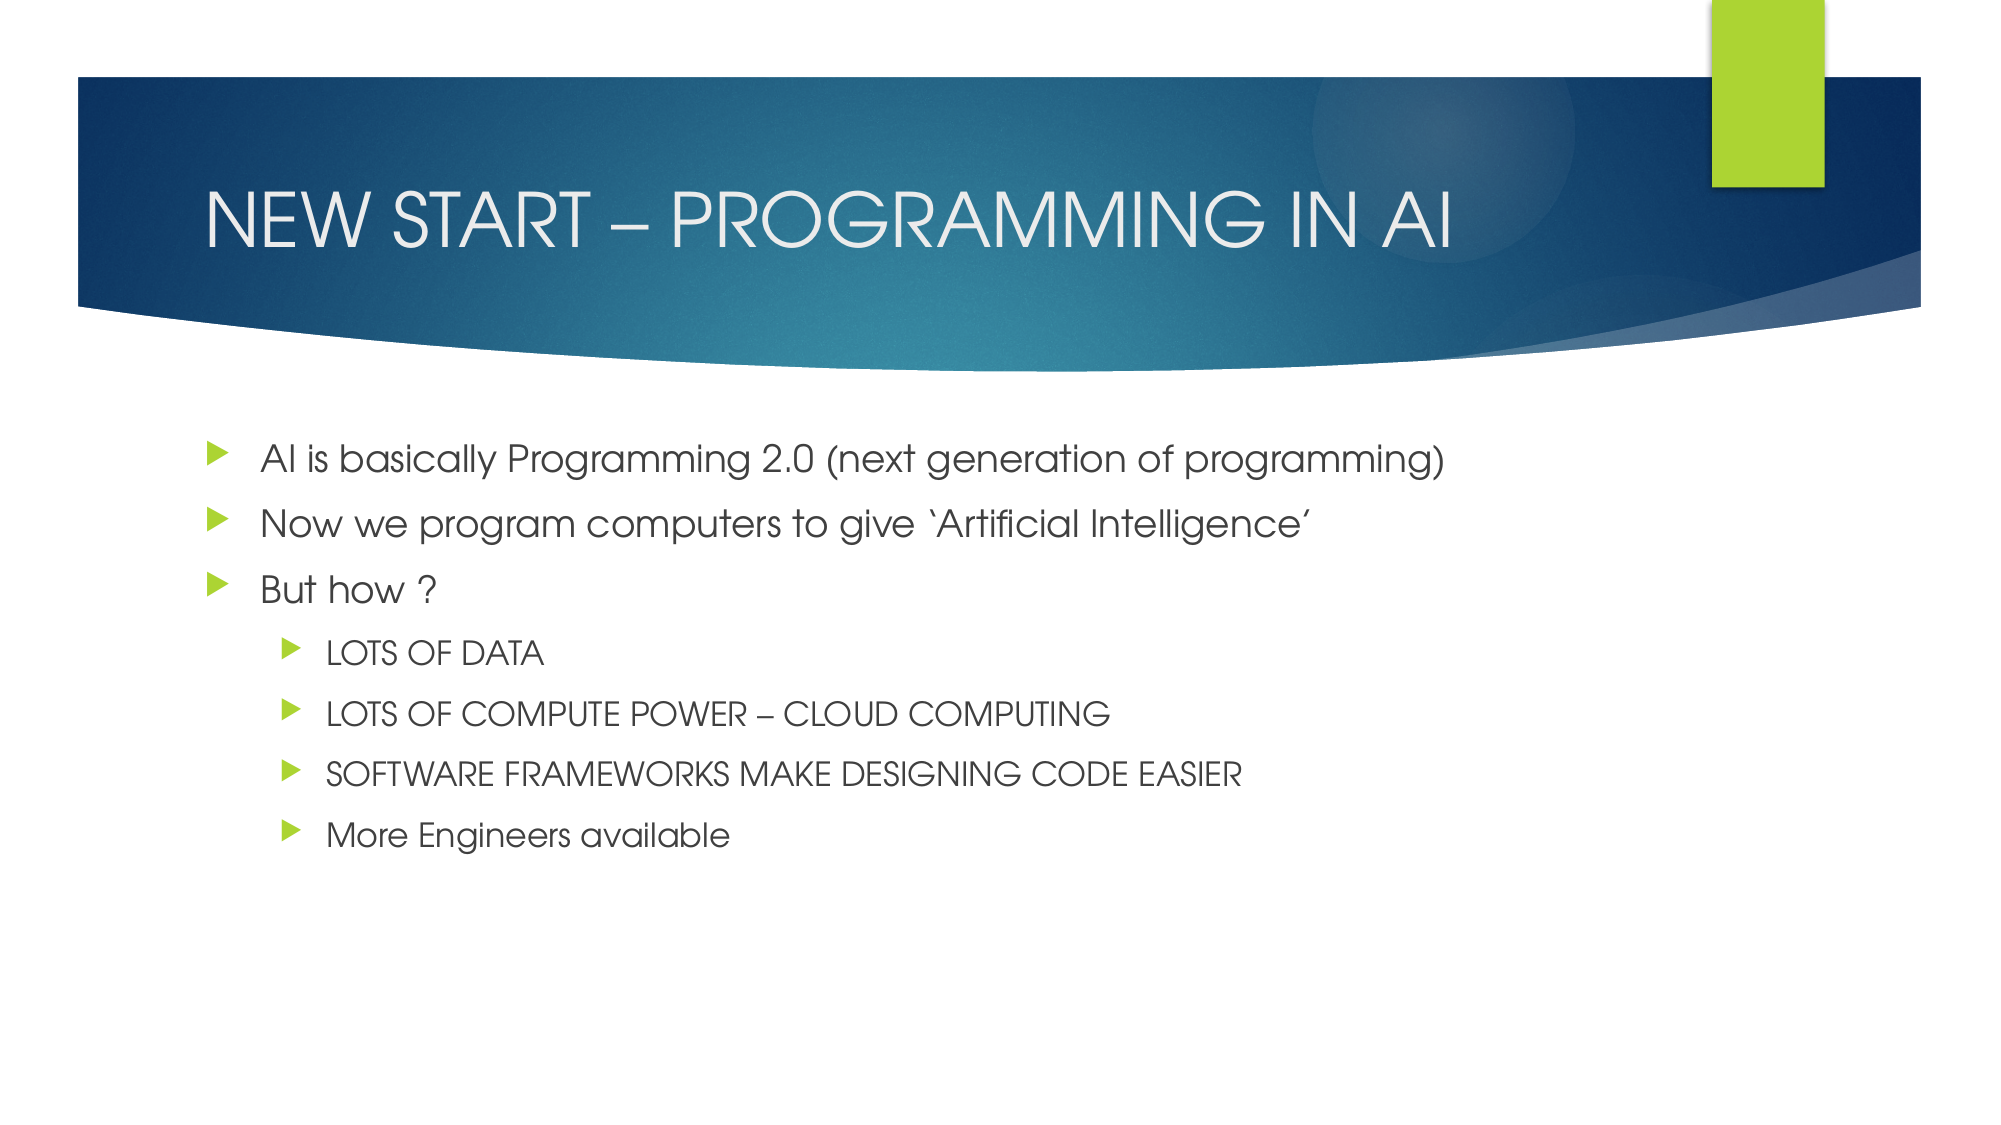

# NEW START – PROGRAMMING IN AI
AI is basically Programming 2.0 (next generation of programming)
Now we program computers to give ‘Artificial Intelligence’
But how ?
LOTS OF DATA
LOTS OF COMPUTE POWER – CLOUD COMPUTING
SOFTWARE FRAMEWORKS MAKE DESIGNING CODE EASIER
More Engineers available